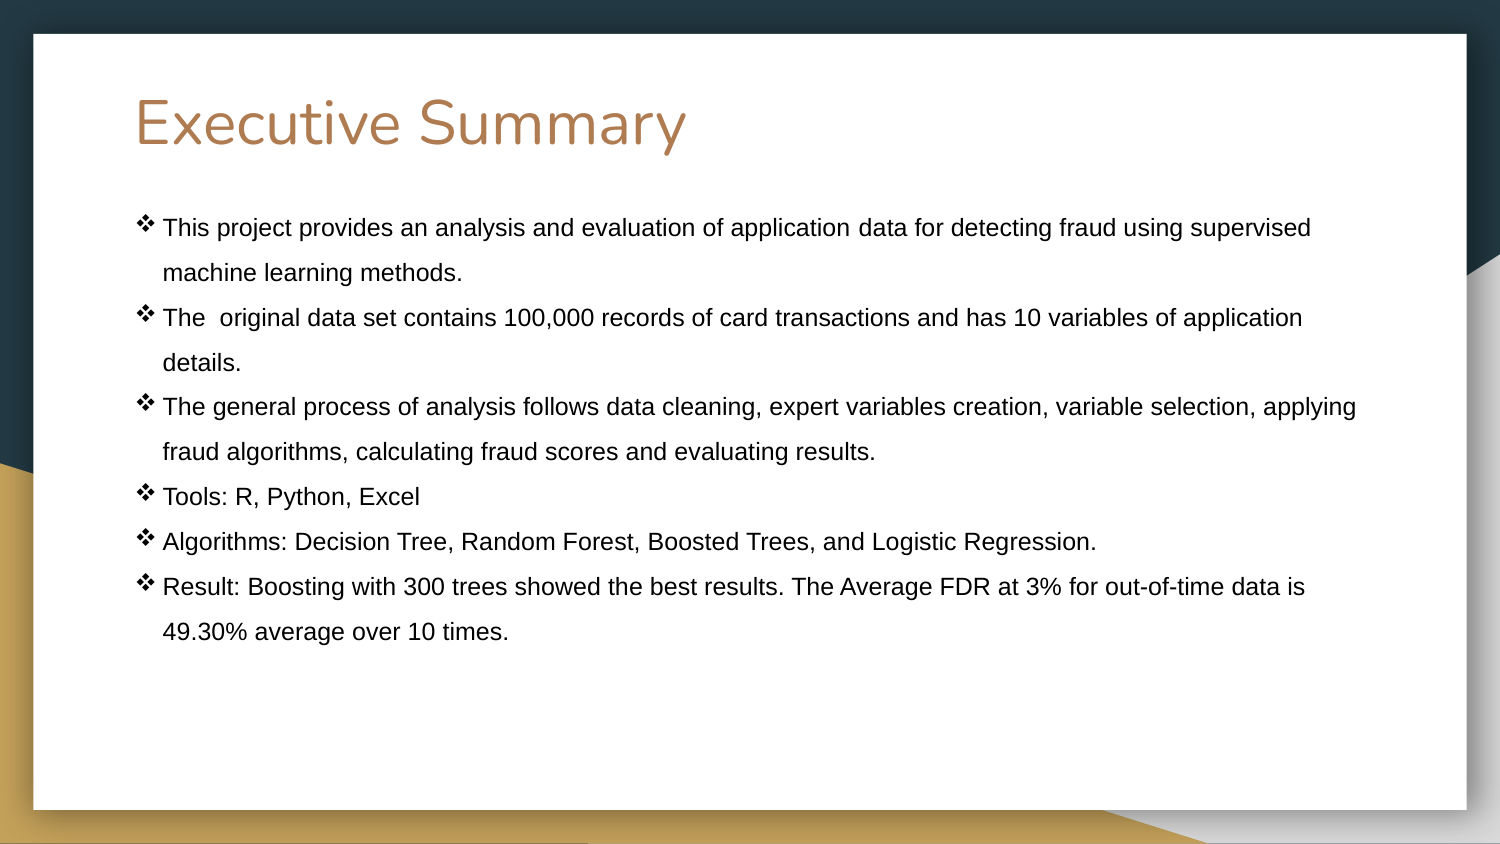

# Executive Summary
This project provides an analysis and evaluation of application data for detecting fraud using supervised machine learning methods.
The  original data set contains 100,000 records of card transactions and has 10 variables of application details.
The general process of analysis follows data cleaning, expert variables creation, variable selection, applying fraud algorithms, calculating fraud scores and evaluating results.
Tools: R, Python, Excel
Algorithms: Decision Tree, Random Forest, Boosted Trees, and Logistic Regression.
Result: Boosting with 300 trees showed the best results. The Average FDR at 3% for out-of-time data is 49.30% average over 10 times.